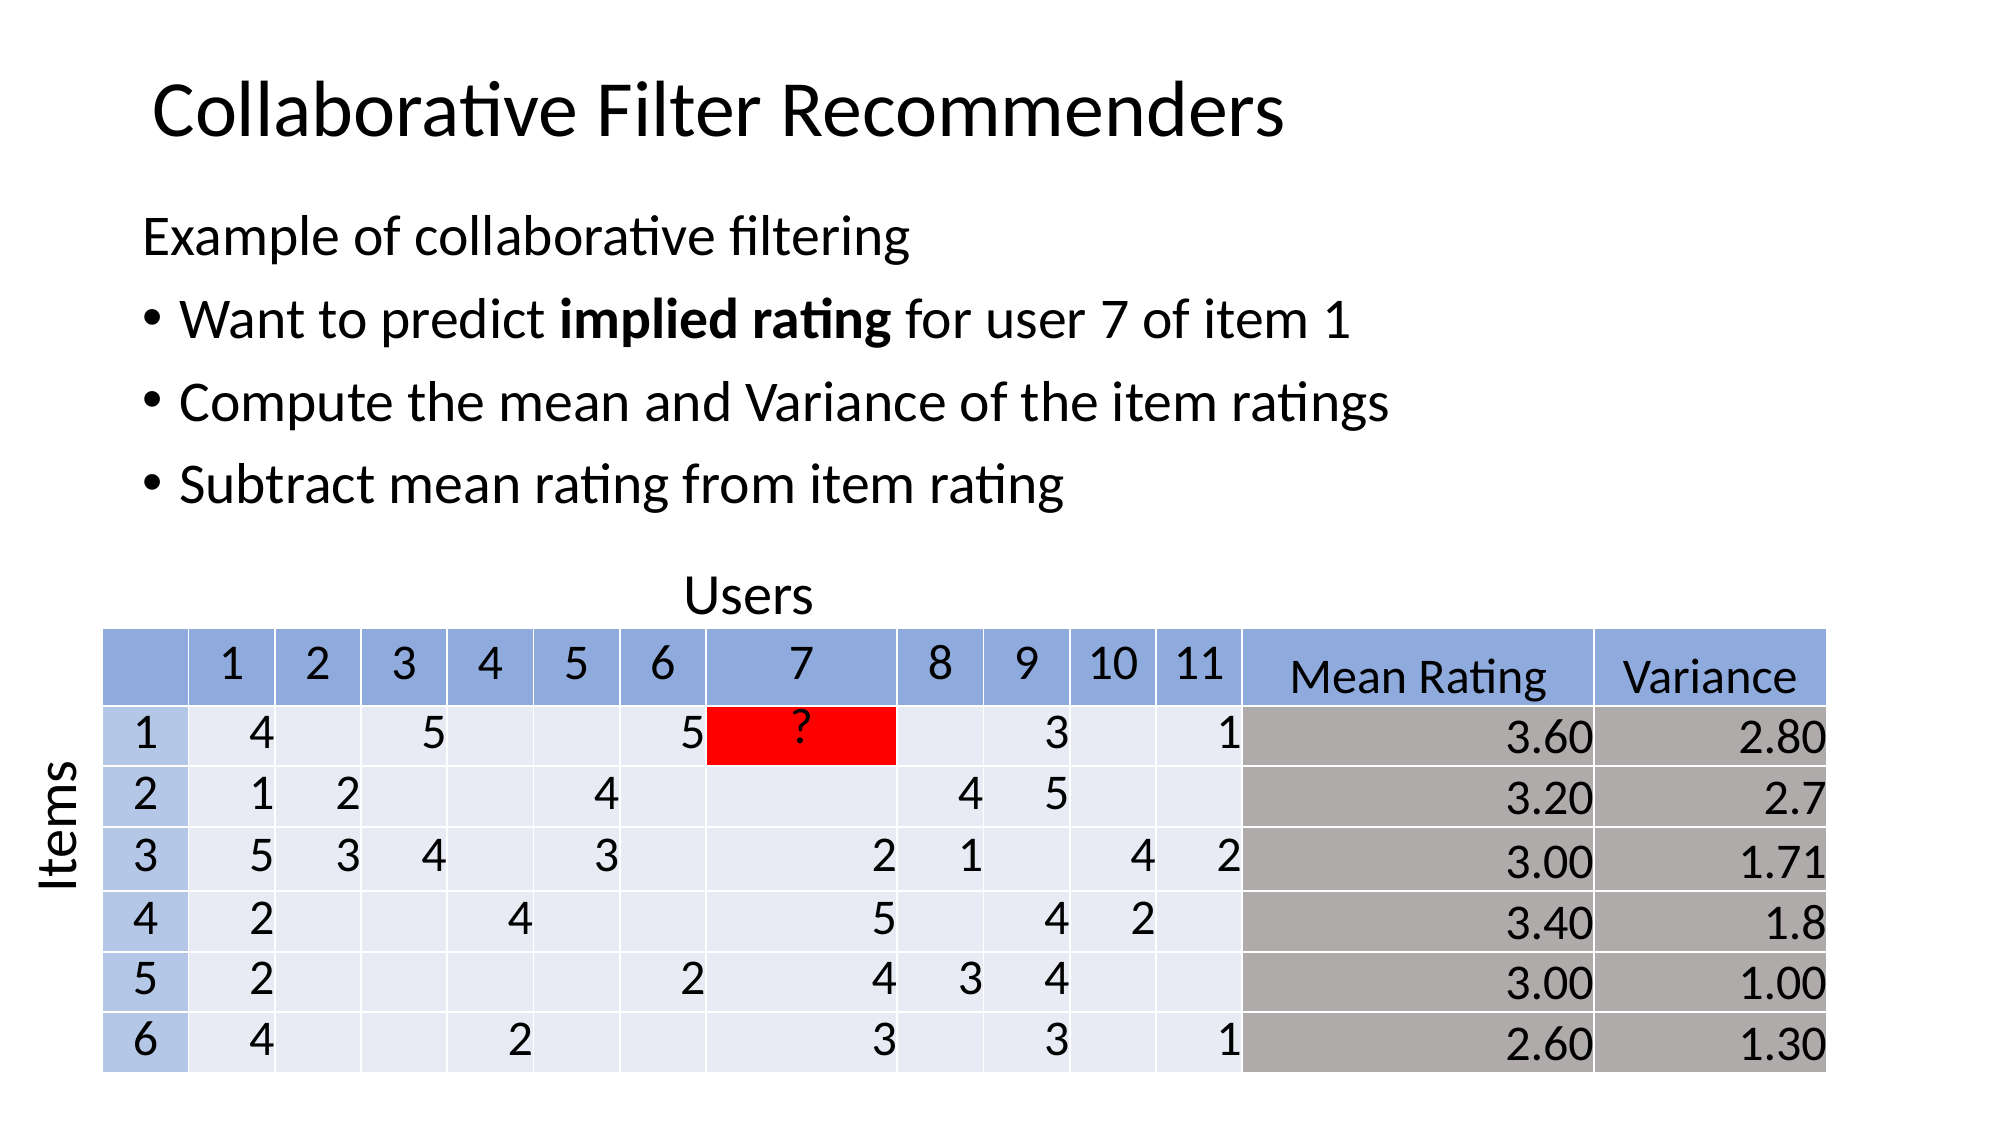

# Collaborative Filter Recommenders
Example of collaborative filtering
Want to predict implied rating for user 7 of item 1
Compute the mean and Variance of the item ratings
Subtract mean rating from item rating

Users
|  | 1 | 2 | 3 | 4 | 5 | 6 | 7 | 8 | 9 | 10 | 11 | Mean Rating | Variance |
| --- | --- | --- | --- | --- | --- | --- | --- | --- | --- | --- | --- | --- | --- |
| 1 | 4 |  | 5 |  |  | 5 | ? |  | 3 |  | 1 | 3.60 | 2.80 |
| 2 | 1 | 2 |  |  | 4 |  |  | 4 | 5 |  |  | 3.20 | 2.7 |
| 3 | 5 | 3 | 4 |  | 3 |  | 2 | 1 |  | 4 | 2 | 3.00 | 1.71 |
| 4 | 2 |  |  | 4 |  |  | 5 |  | 4 | 2 |  | 3.40 | 1.8 |
| 5 | 2 |  |  |  |  | 2 | 4 | 3 | 4 |  |  | 3.00 | 1.00 |
| 6 | 4 |  |  | 2 |  |  | 3 |  | 3 |  | 1 | 2.60 | 1.30 |
Items